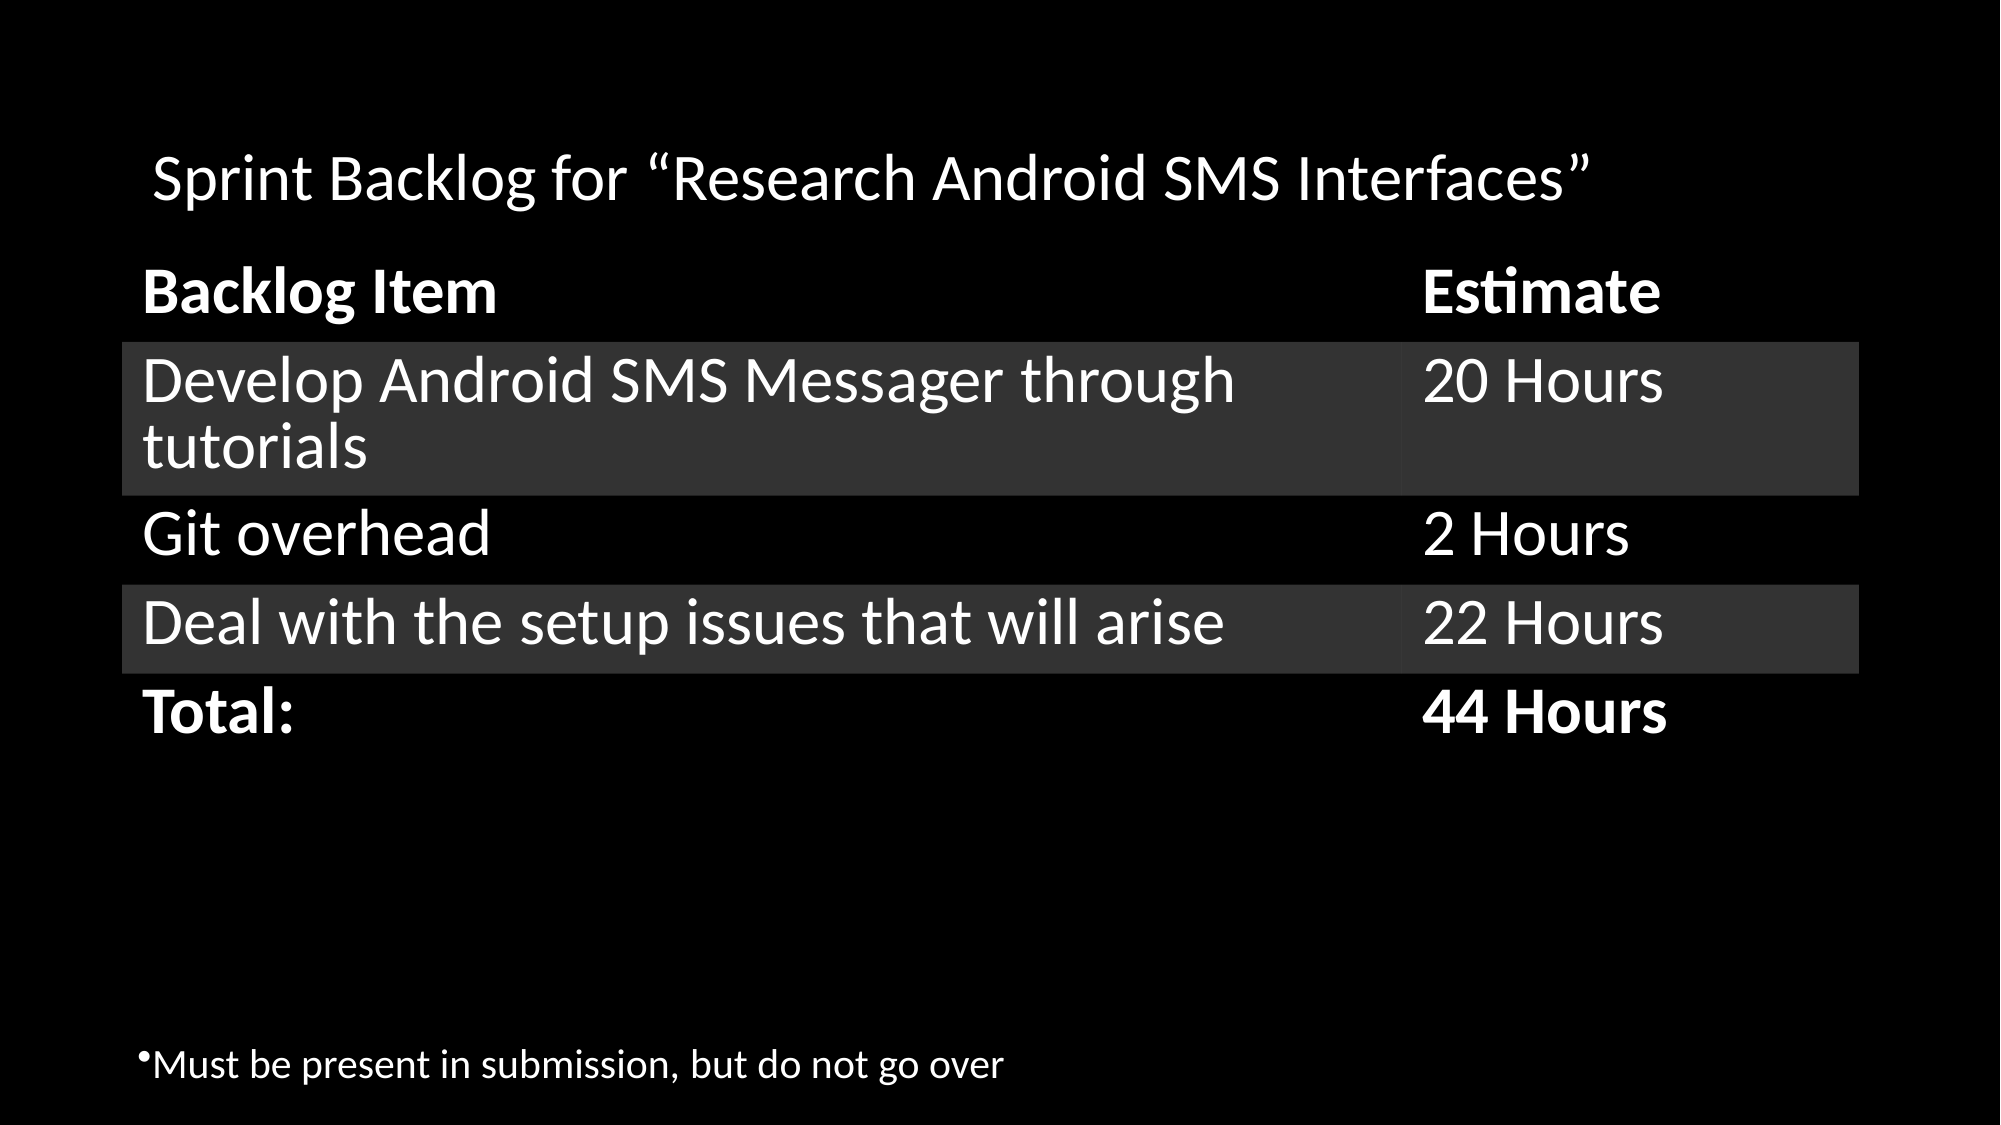

# Sprint Backlog for “Research Android SMS Interfaces”
| Backlog Item | Estimate |
| --- | --- |
| Develop Android SMS Messager through tutorials | 20 Hours |
| Git overhead | 2 Hours |
| Deal with the setup issues that will arise | 22 Hours |
| Total: | 44 Hours |
Must be present in submission, but do not go over​